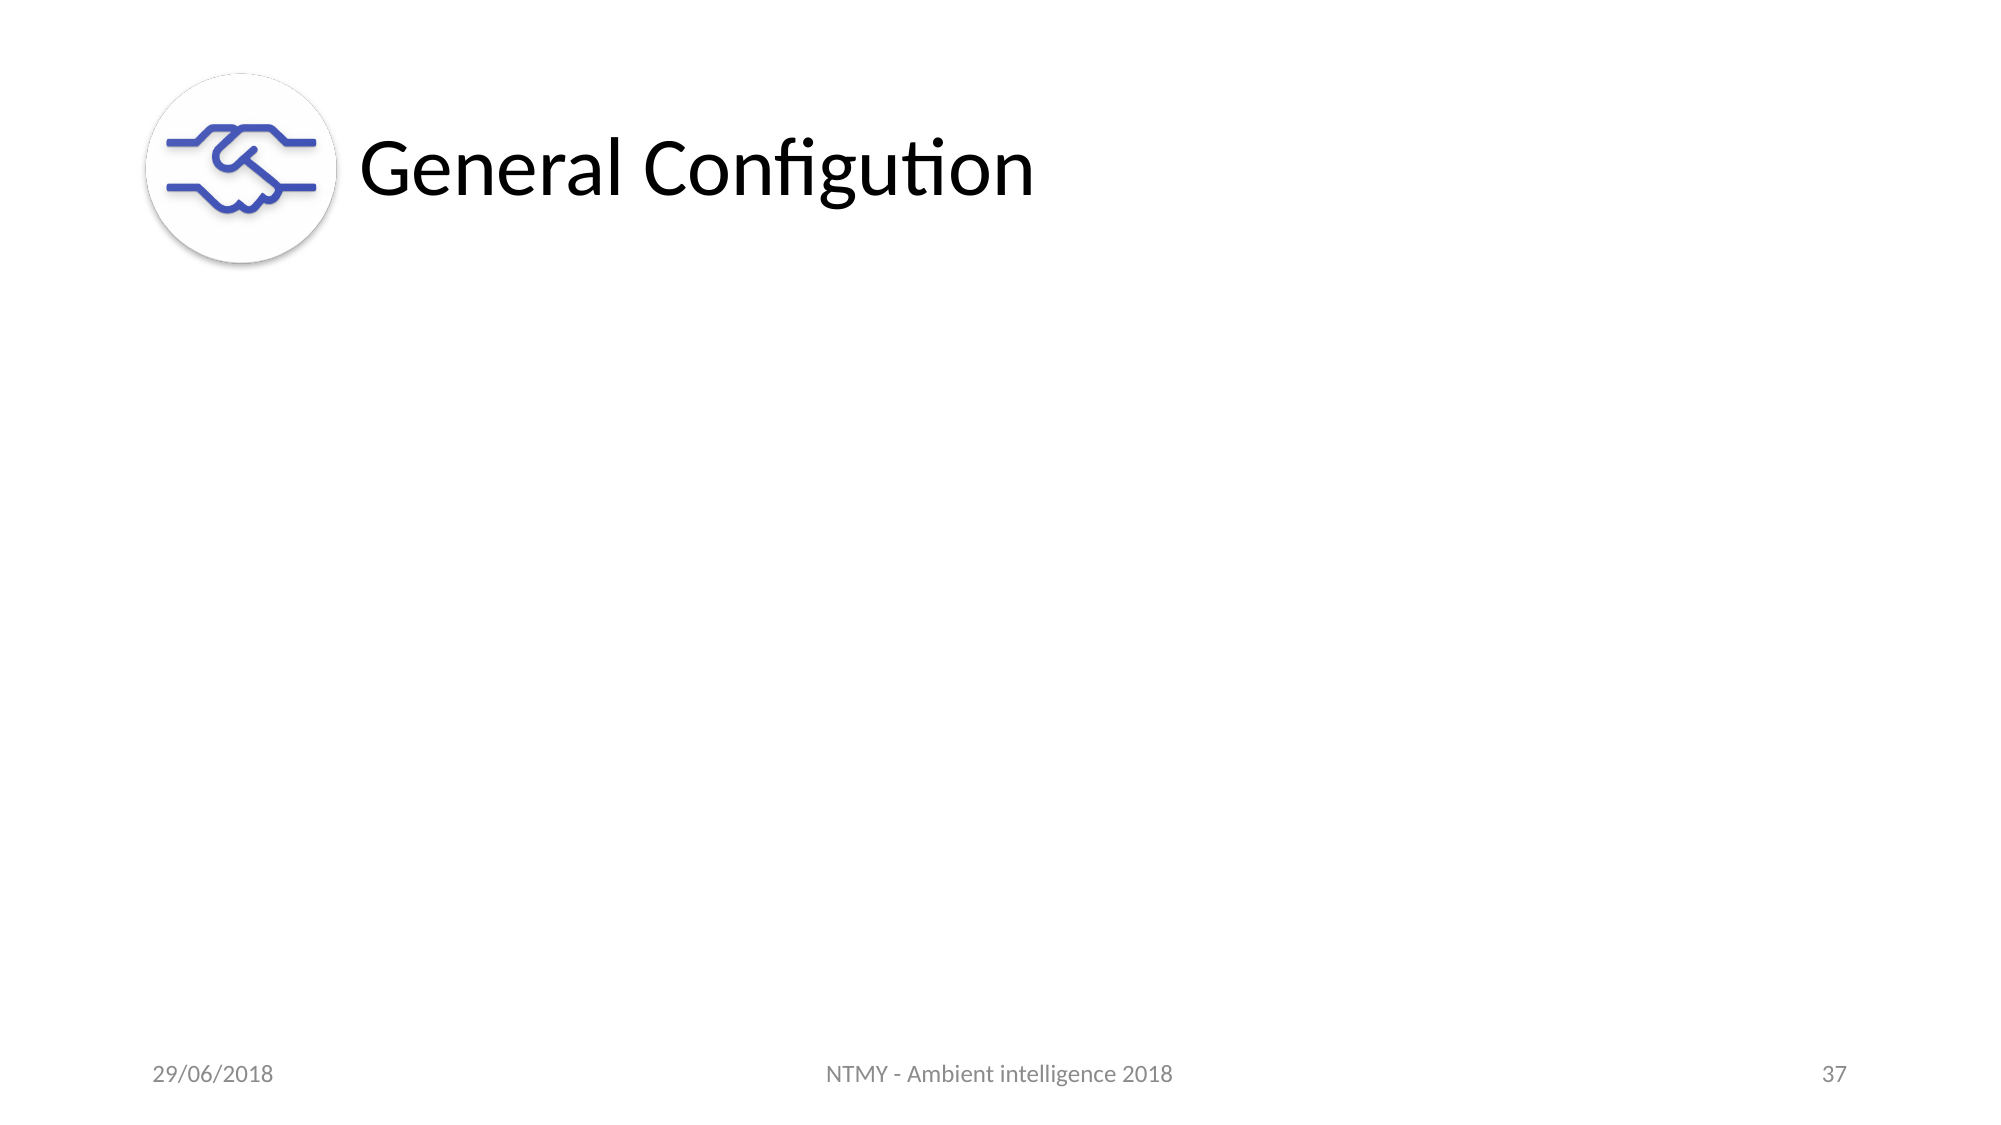

# General Configution

29/06/2018
NTMY - Ambient intelligence 2018
37